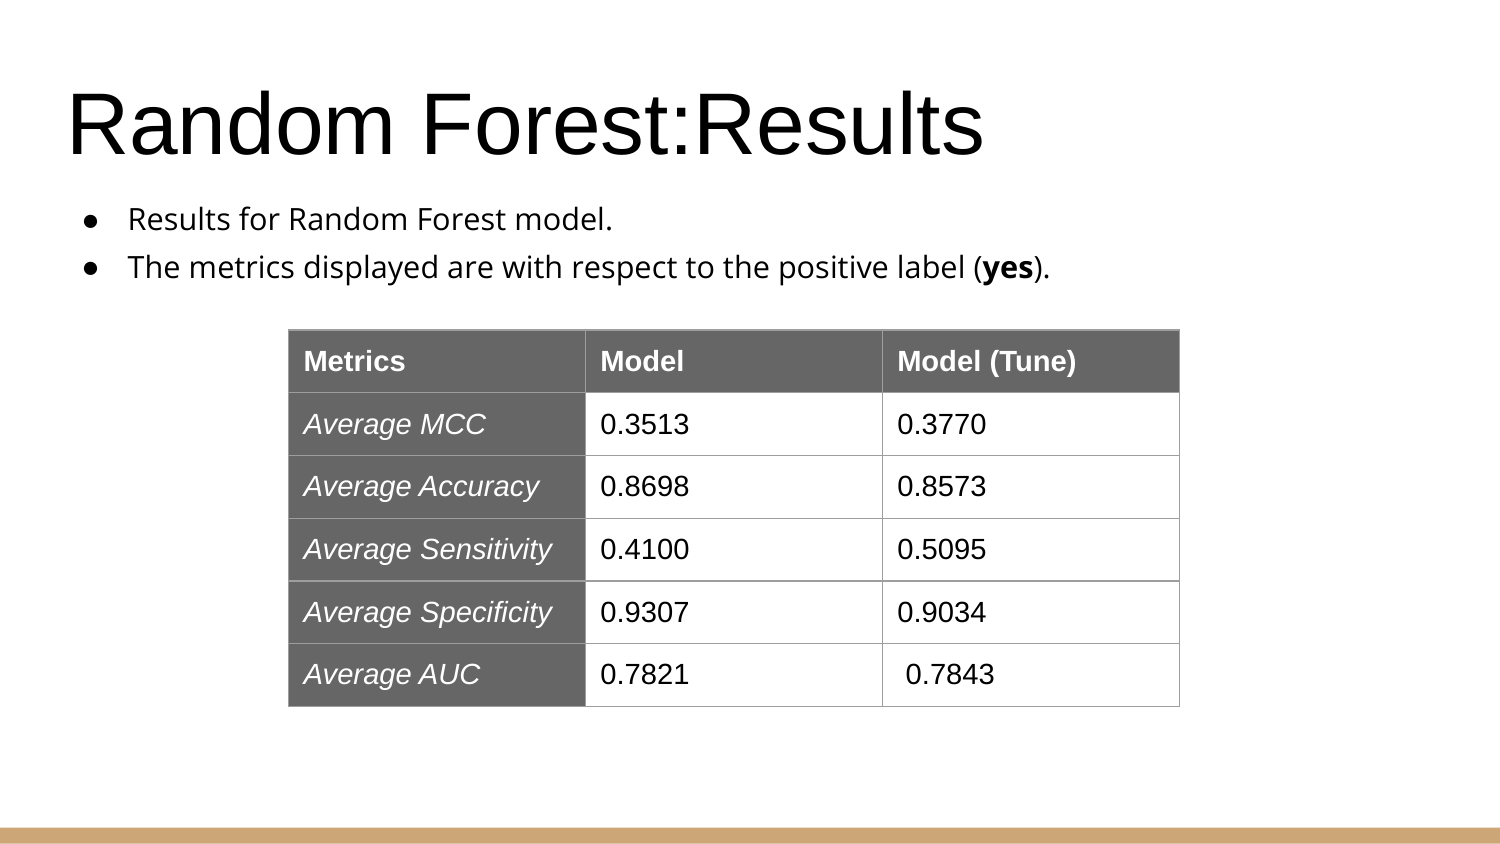

# Random Forest:Results
Results for Random Forest model.
The metrics displayed are with respect to the positive label (yes).
| Metrics | Model | Model (Tune) |
| --- | --- | --- |
| Average MCC | 0.3513 | 0.3770 |
| Average Accuracy | 0.8698 | 0.8573 |
| Average Sensitivity | 0.4100 | 0.5095 |
| Average Specificity | 0.9307 | 0.9034 |
| Average AUC | 0.7821 | 0.7843 |